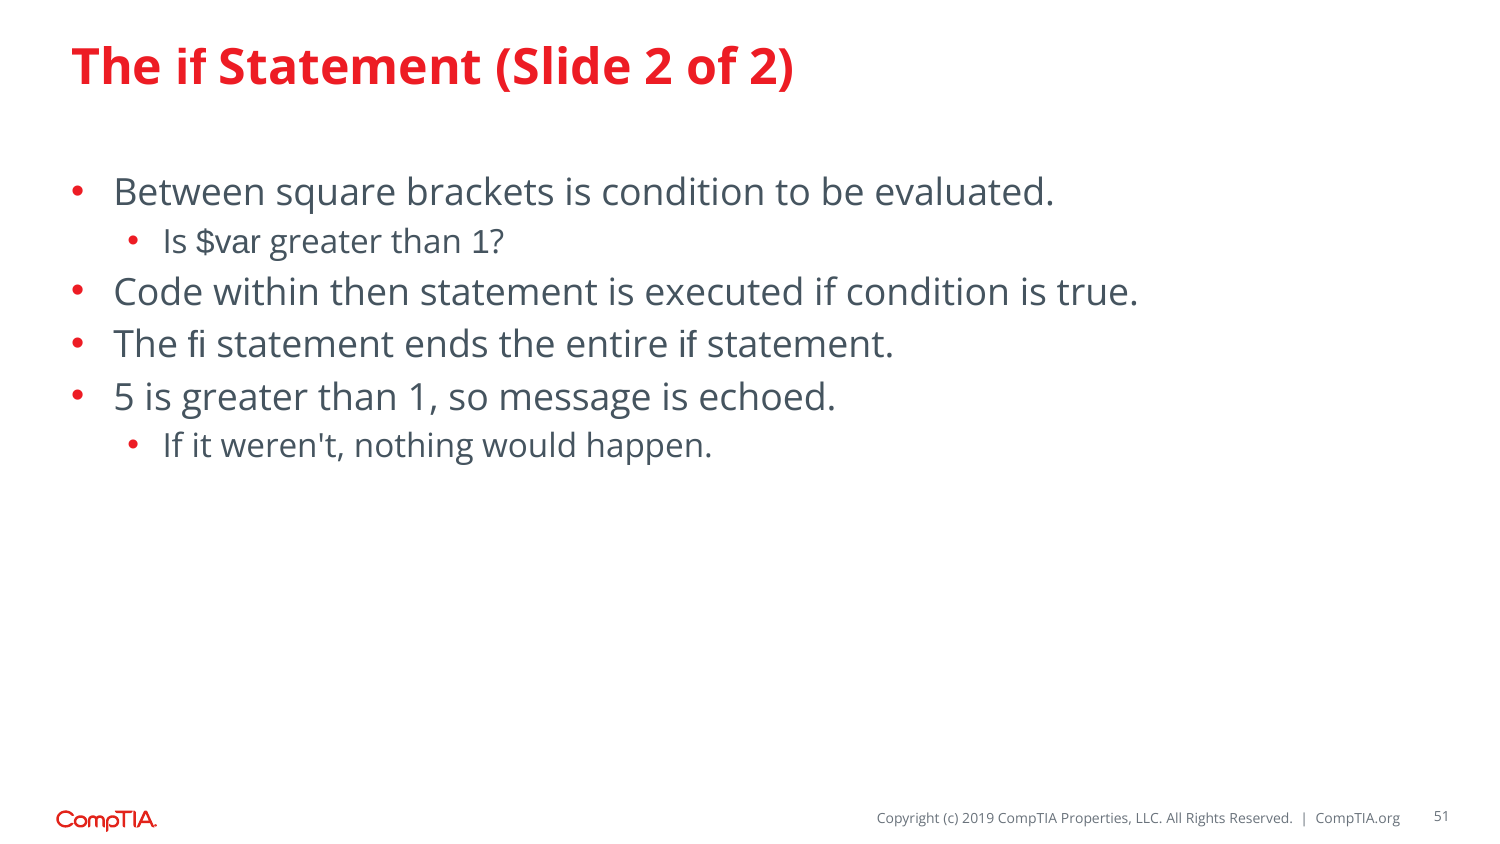

# The if Statement (Slide 2 of 2)
Between square brackets is condition to be evaluated.
Is $var greater than 1?
Code within then statement is executed if condition is true.
The fi statement ends the entire if statement.
5 is greater than 1, so message is echoed.
If it weren't, nothing would happen.
51